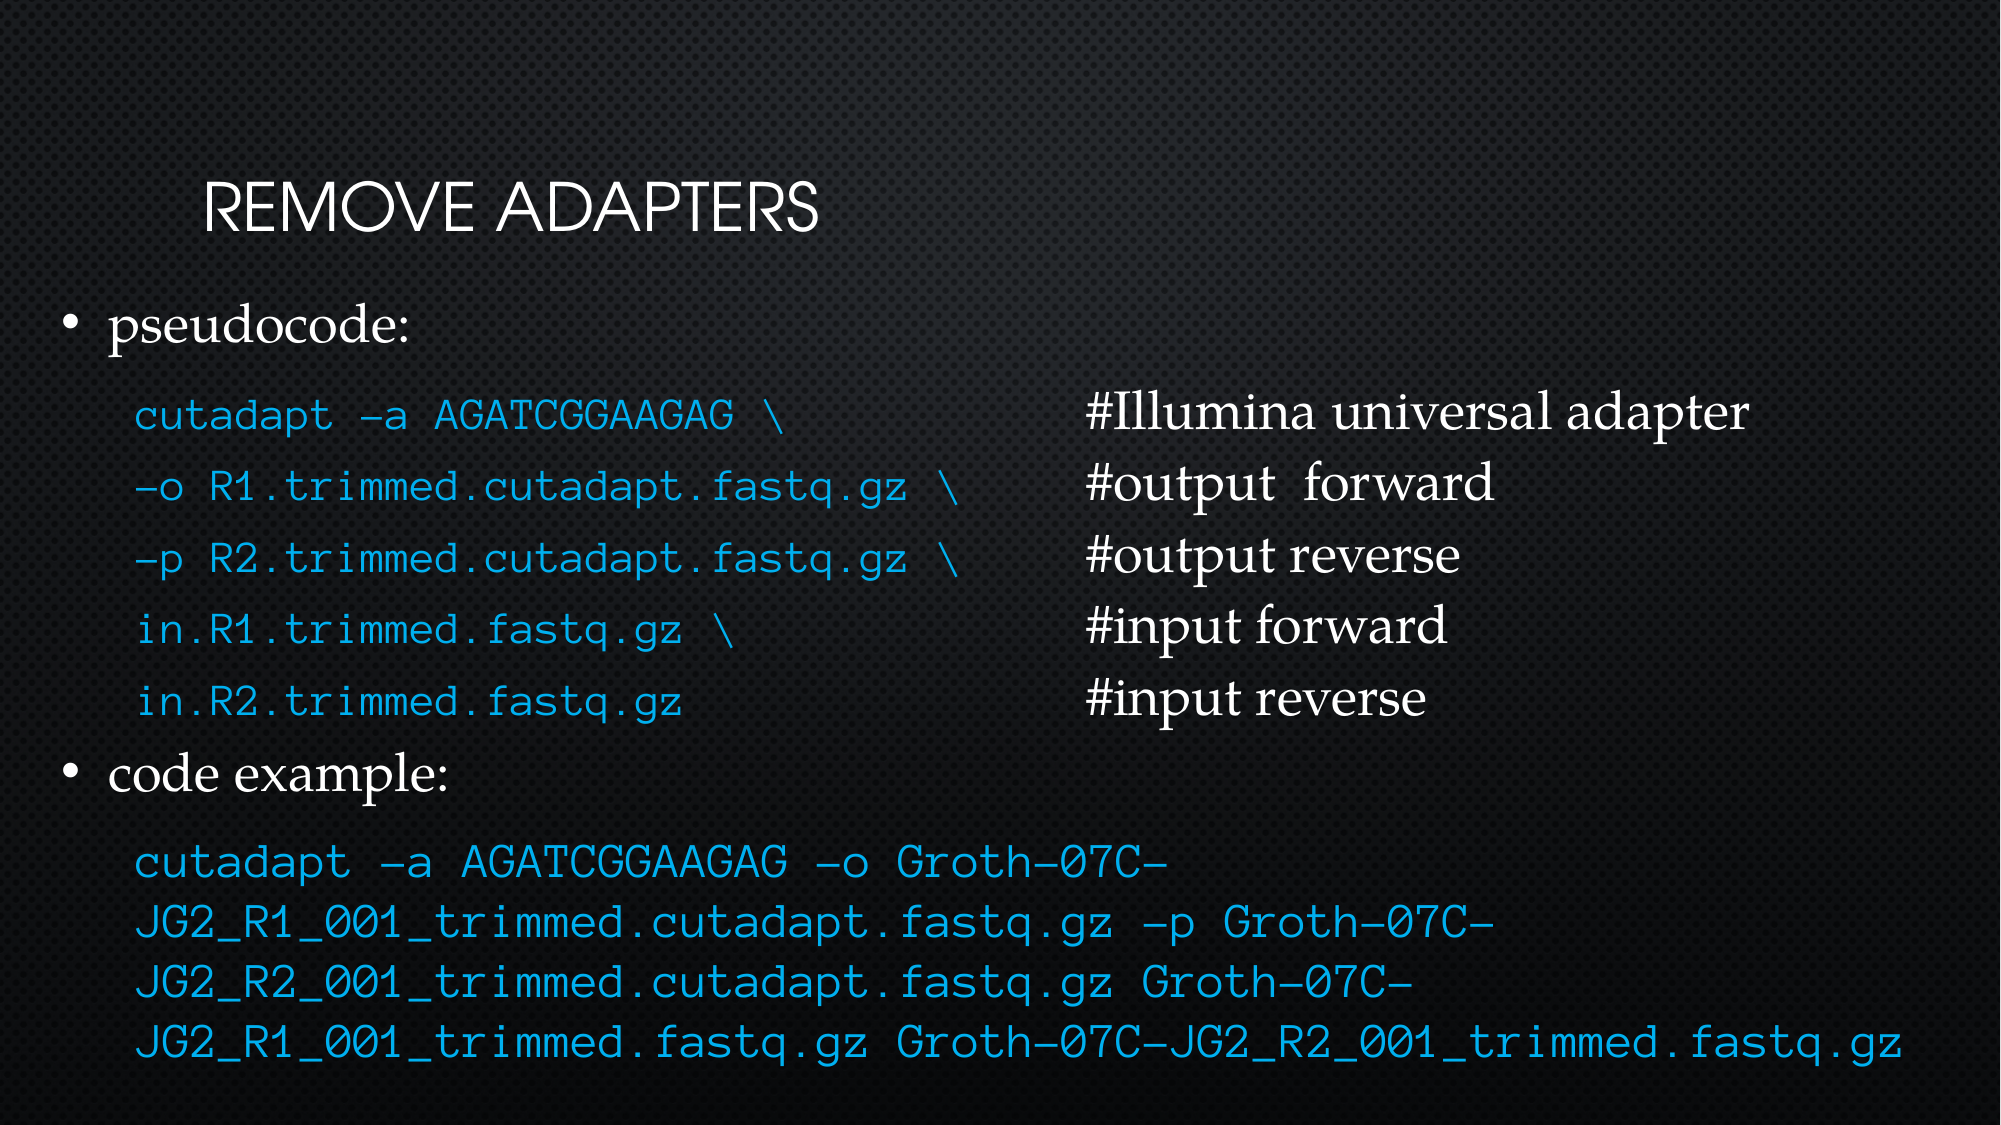

# Remove Adapters
pseudocode:
﻿cutadapt -a AGATCGGAAGAG \            #Illumina universal adapter
-o R1.trimmed.cutadapt.fastq.gz \     #output  forward
-p R2.trimmed.cutadapt.fastq.gz \     #output reverse
in.R1.trimmed.fastq.gz \              #input forward
in.R2.trimmed.fastq.gz                #input reverse
code example:﻿
cutadapt -a AGATCGGAAGAG -o Groth-07C-JG2_R1_001_trimmed.cutadapt.fastq.gz -p Groth-07C-JG2_R2_001_trimmed.cutadapt.fastq.gz Groth-07C-JG2_R1_001_trimmed.fastq.gz Groth-07C-JG2_R2_001_trimmed.fastq.gz